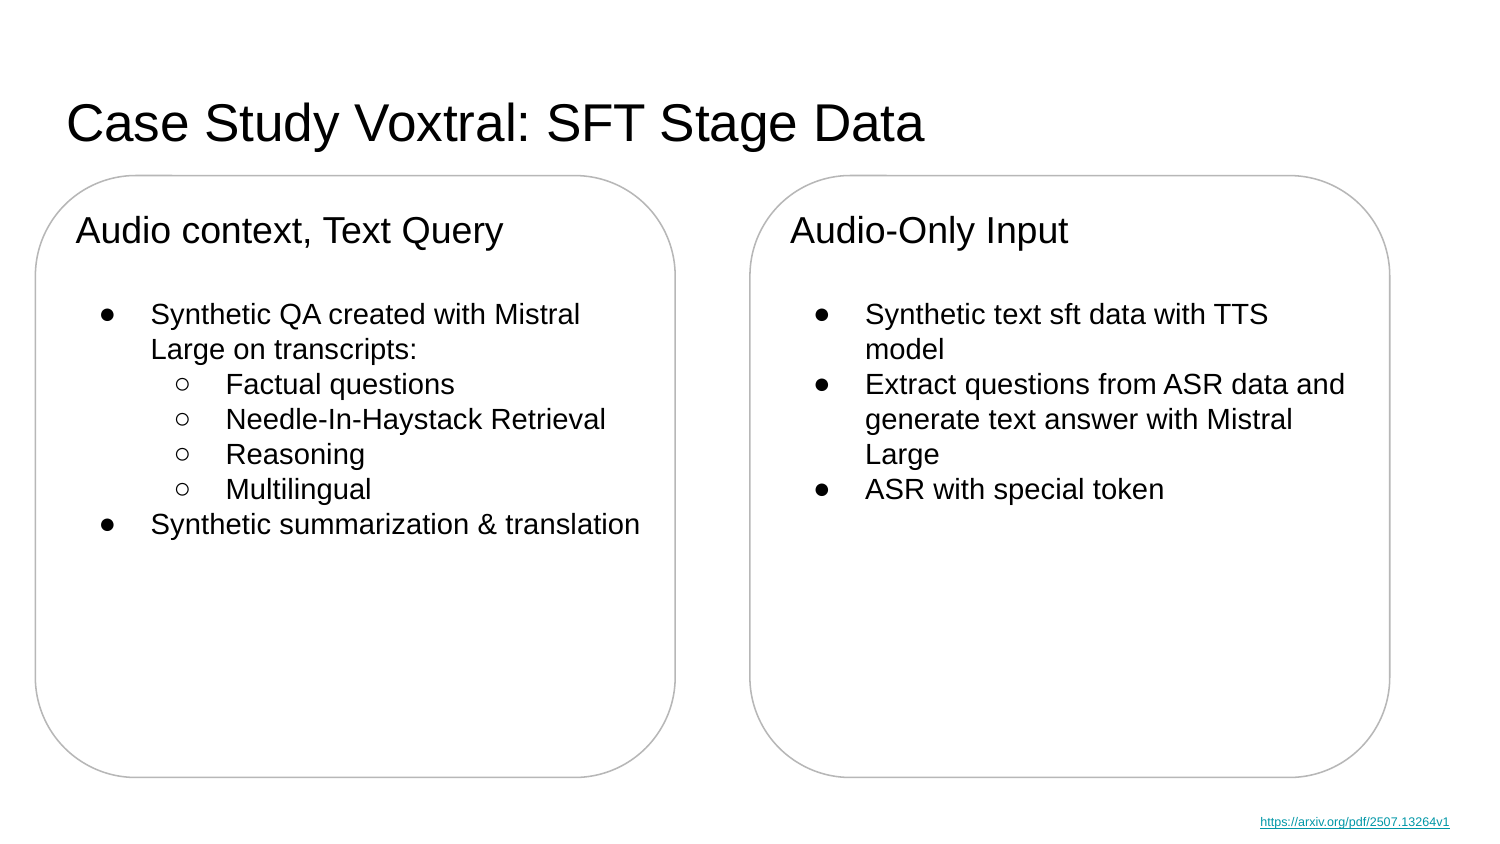

# Case Study Voxtral: SFT Stage Data

Audio context, Text Query

Synthetic QA created with Mistral Large on transcripts:
Factual questions
Needle-In-Haystack Retrieval
Reasoning
Multilingual
Synthetic summarization & translation
Audio-Only Input

Synthetic text sft data with TTS model
Extract questions from ASR data and generate text answer with Mistral Large
ASR with special token
https://arxiv.org/pdf/2507.13264v1